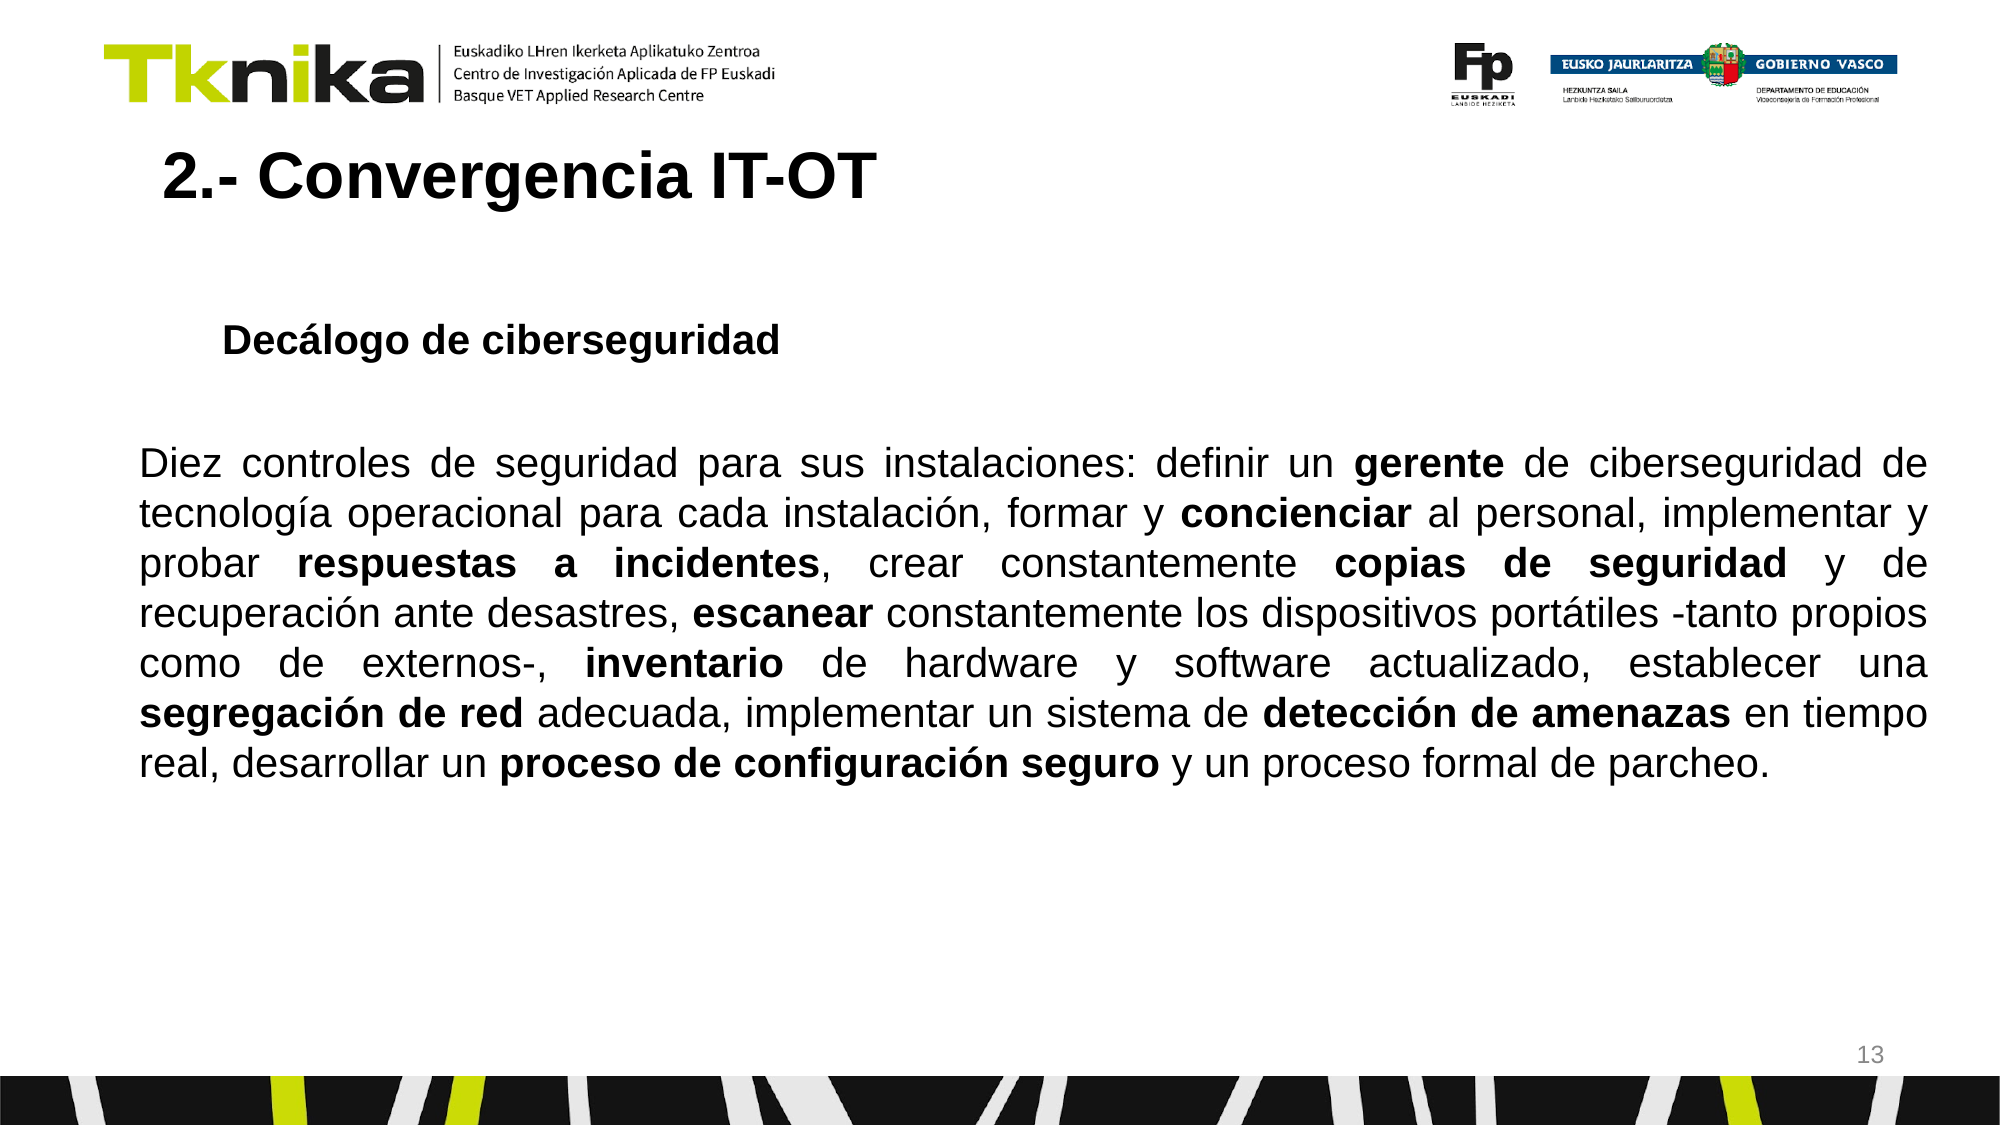

# 2.- Convergencia IT-OT
Decálogo de ciberseguridad
Diez controles de seguridad para sus instalaciones: definir un gerente de ciberseguridad de tecnología operacional para cada instalación, formar y concienciar al personal, implementar y probar respuestas a incidentes, crear constantemente copias de seguridad y de recuperación ante desastres, escanear constantemente los dispositivos portátiles -tanto propios como de externos-, inventario de hardware y software actualizado, establecer una segregación de red adecuada, implementar un sistema de detección de amenazas en tiempo real, desarrollar un proceso de configuración seguro y un proceso formal de parcheo.
13